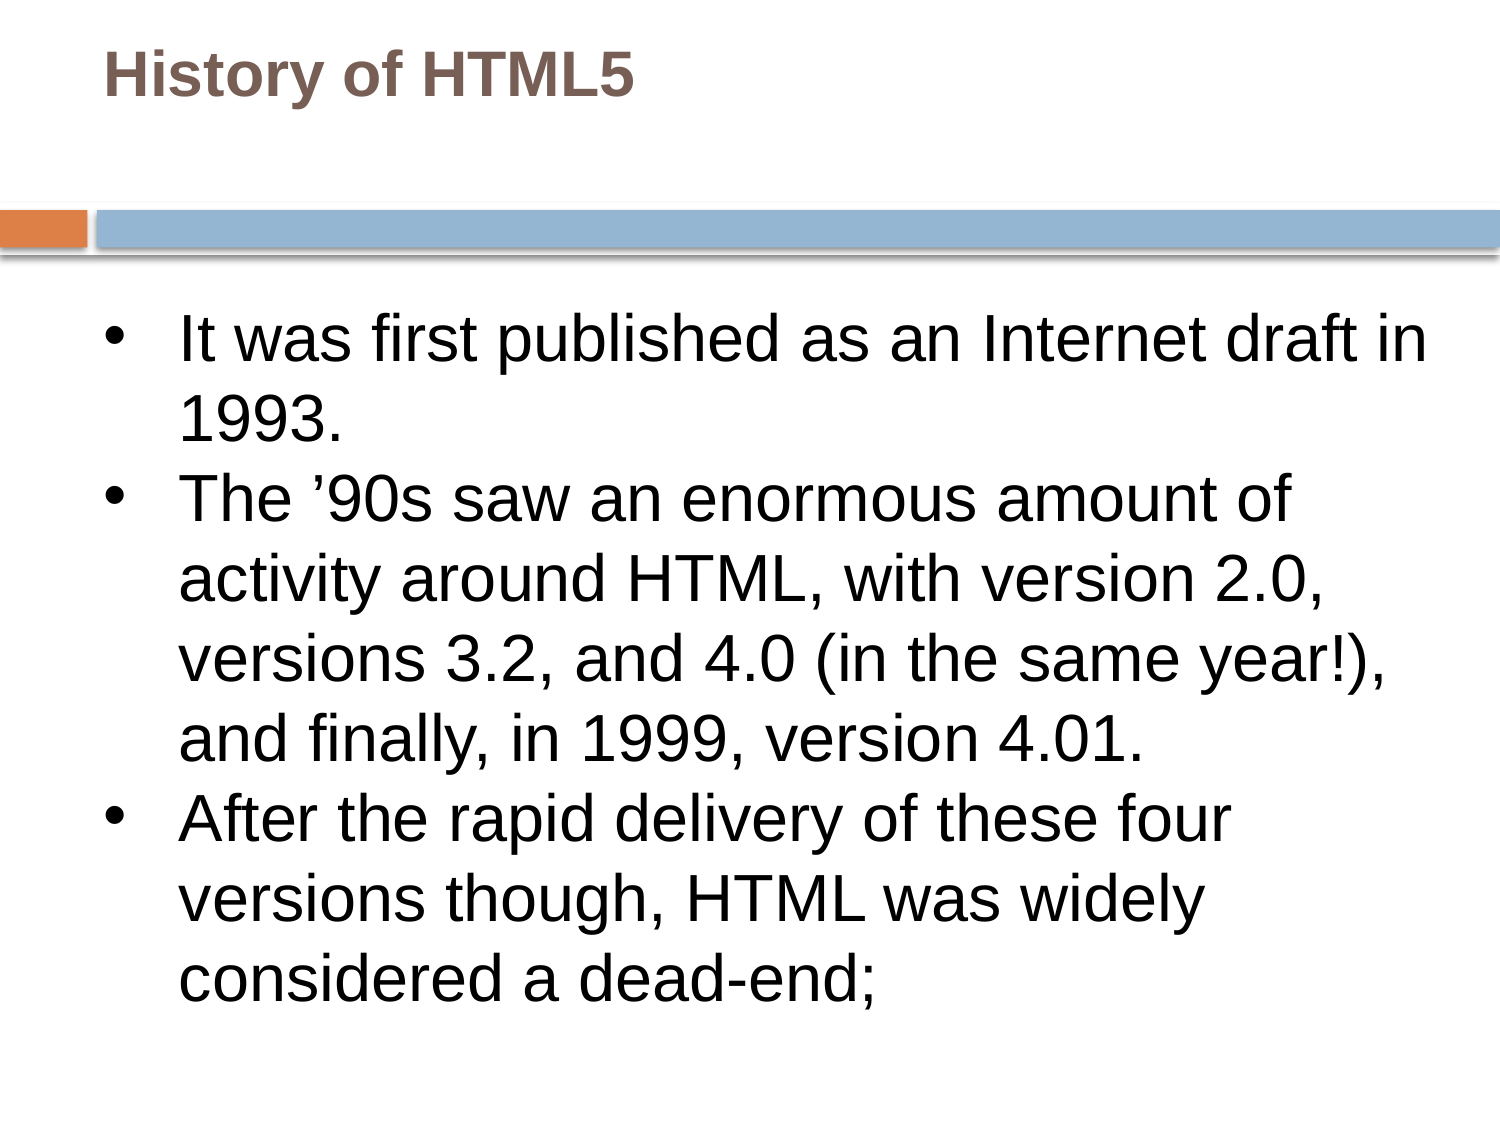

# History of HTML5
It was first published as an Internet draft in 1993.
The ’90s saw an enormous amount of activity around HTML, with version 2.0, versions 3.2, and 4.0 (in the same year!), and finally, in 1999, version 4.01.
After the rapid delivery of these four versions though, HTML was widely considered a dead-end;